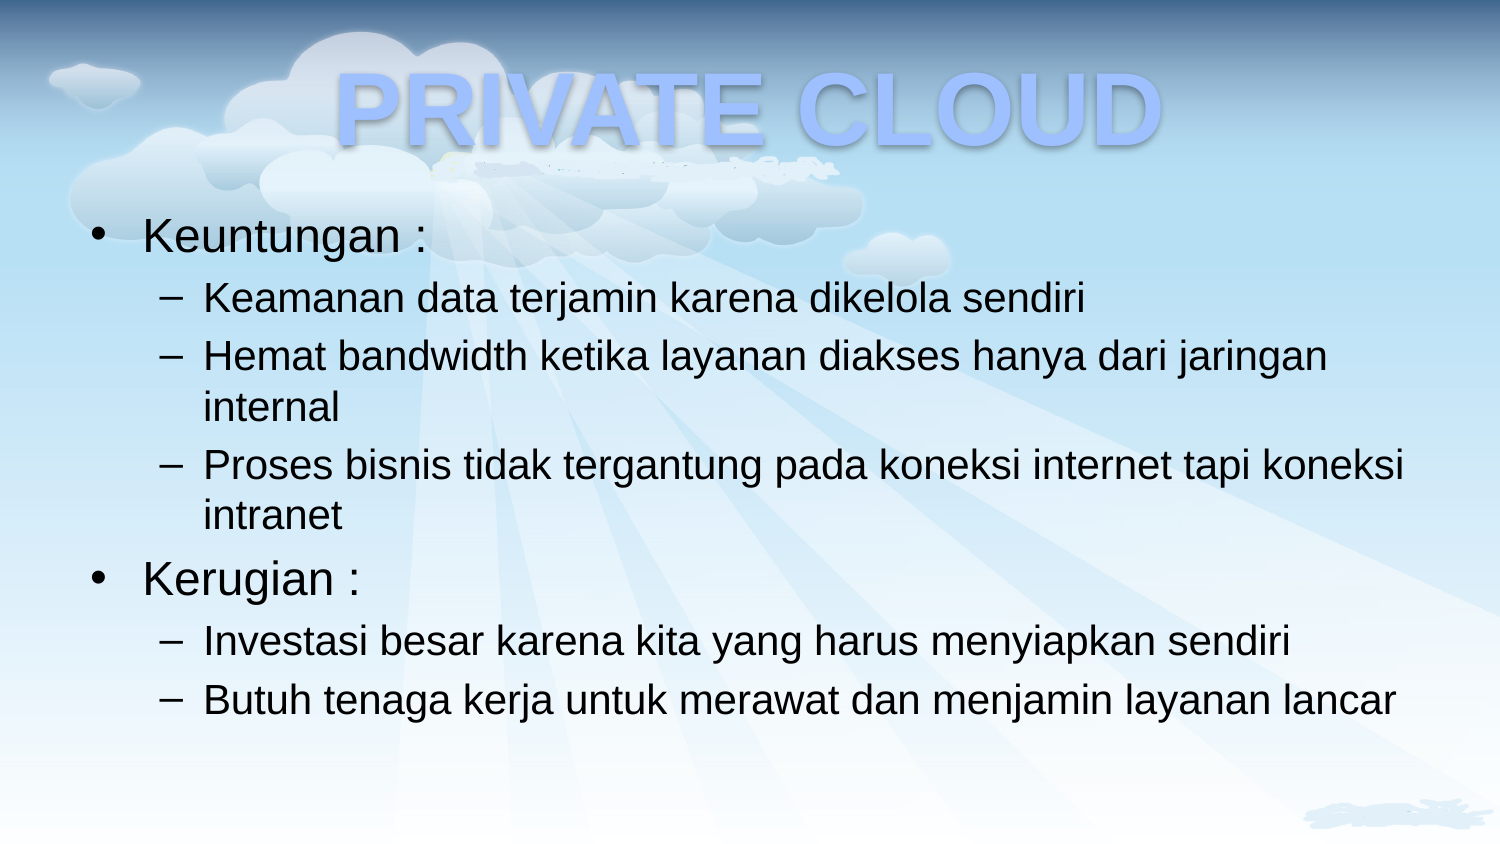

# PRIVATE CLOUD
Keuntungan :
Keamanan data terjamin karena dikelola sendiri
Hemat bandwidth ketika layanan diakses hanya dari jaringan internal
Proses bisnis tidak tergantung pada koneksi internet tapi koneksi intranet
Kerugian :
Investasi besar karena kita yang harus menyiapkan sendiri
Butuh tenaga kerja untuk merawat dan menjamin layanan lancar